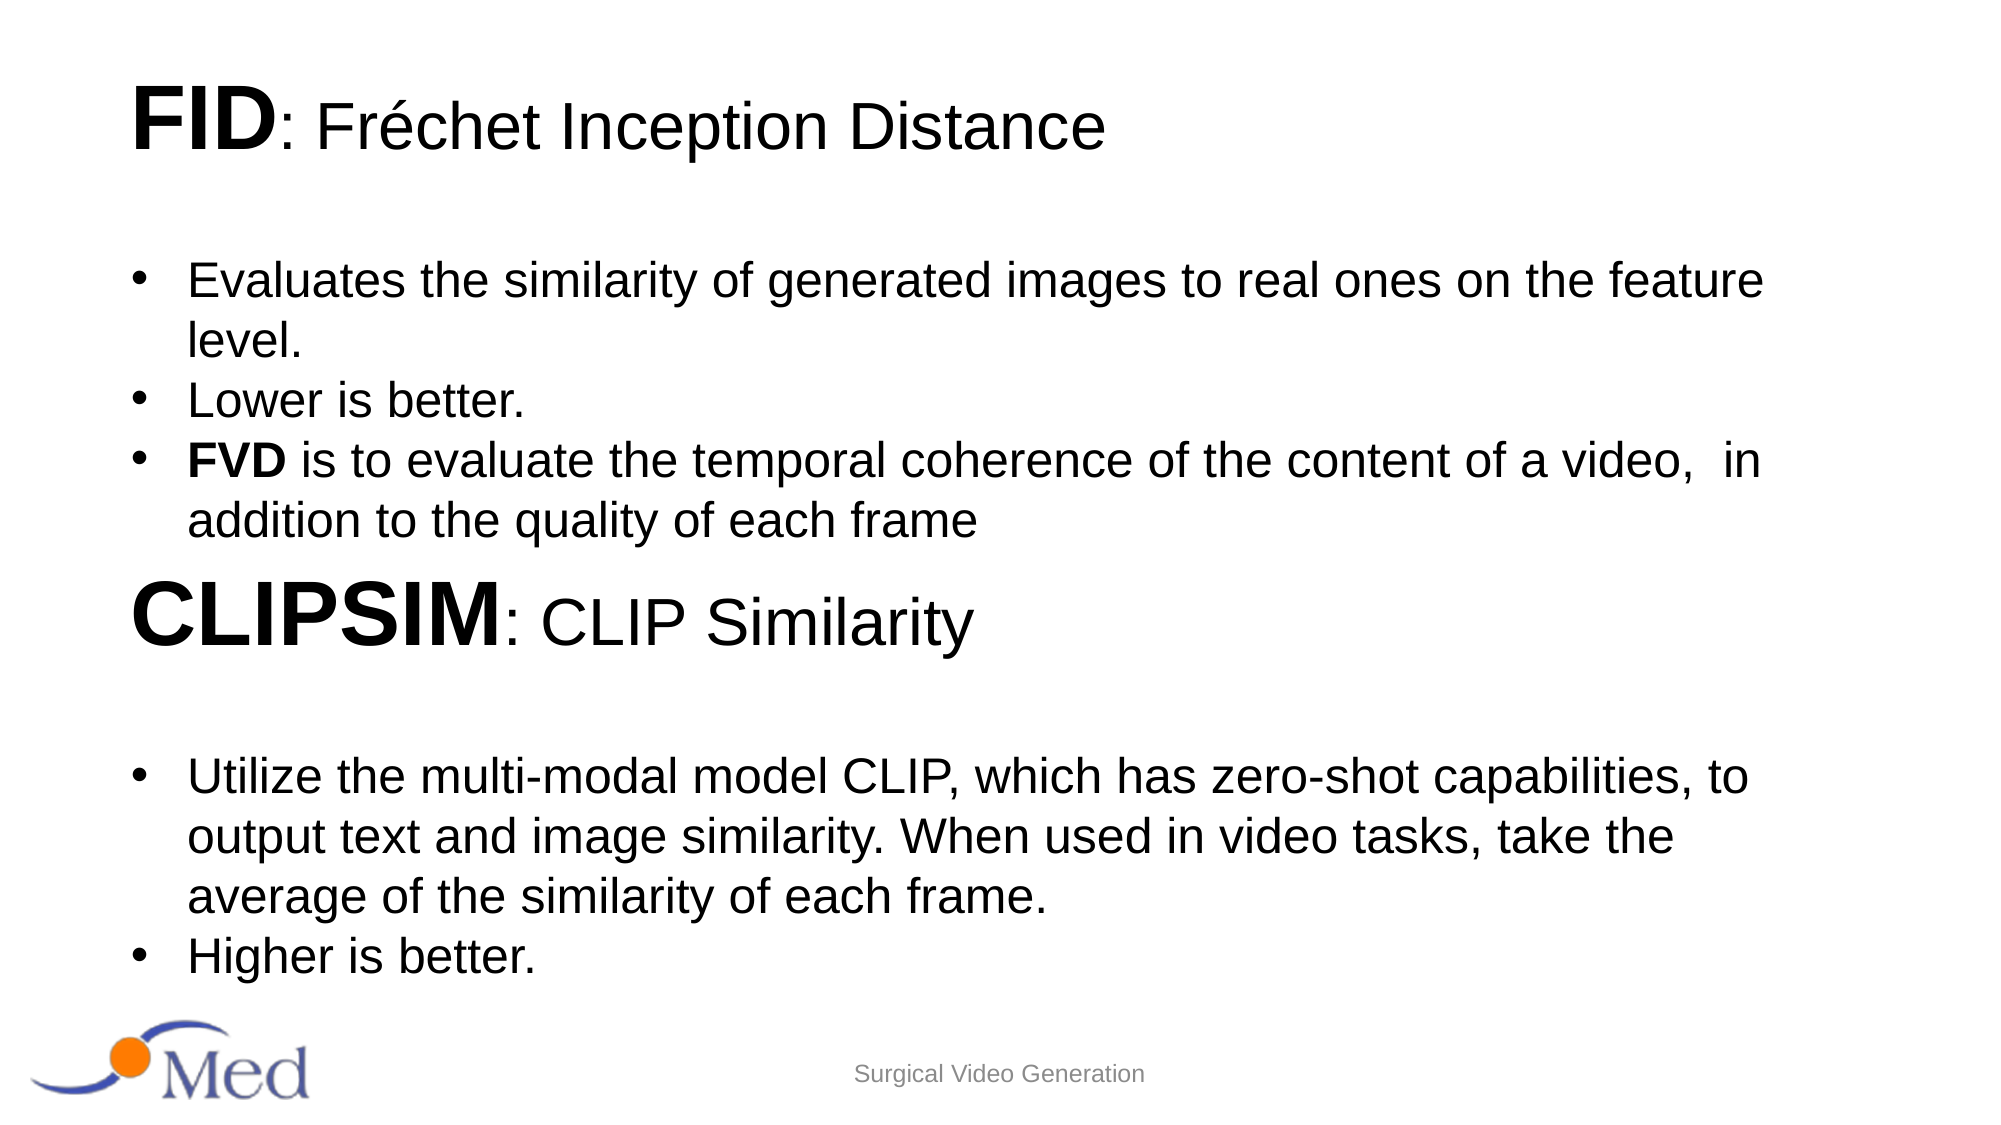

FID: Fréchet Inception Distance

Evaluates the similarity of generated images to real ones on the feature level.
Lower is better.
FVD is to evaluate the temporal coherence of the content of a video,  in addition to the quality of each frame
CLIPSIM: CLIP Similarity

Utilize the multi-modal model CLIP, which has zero-shot capabilities, to output text and image similarity. When used in video tasks, take the average of the similarity of each frame.
Higher is better.
Surgical Video Generation
32